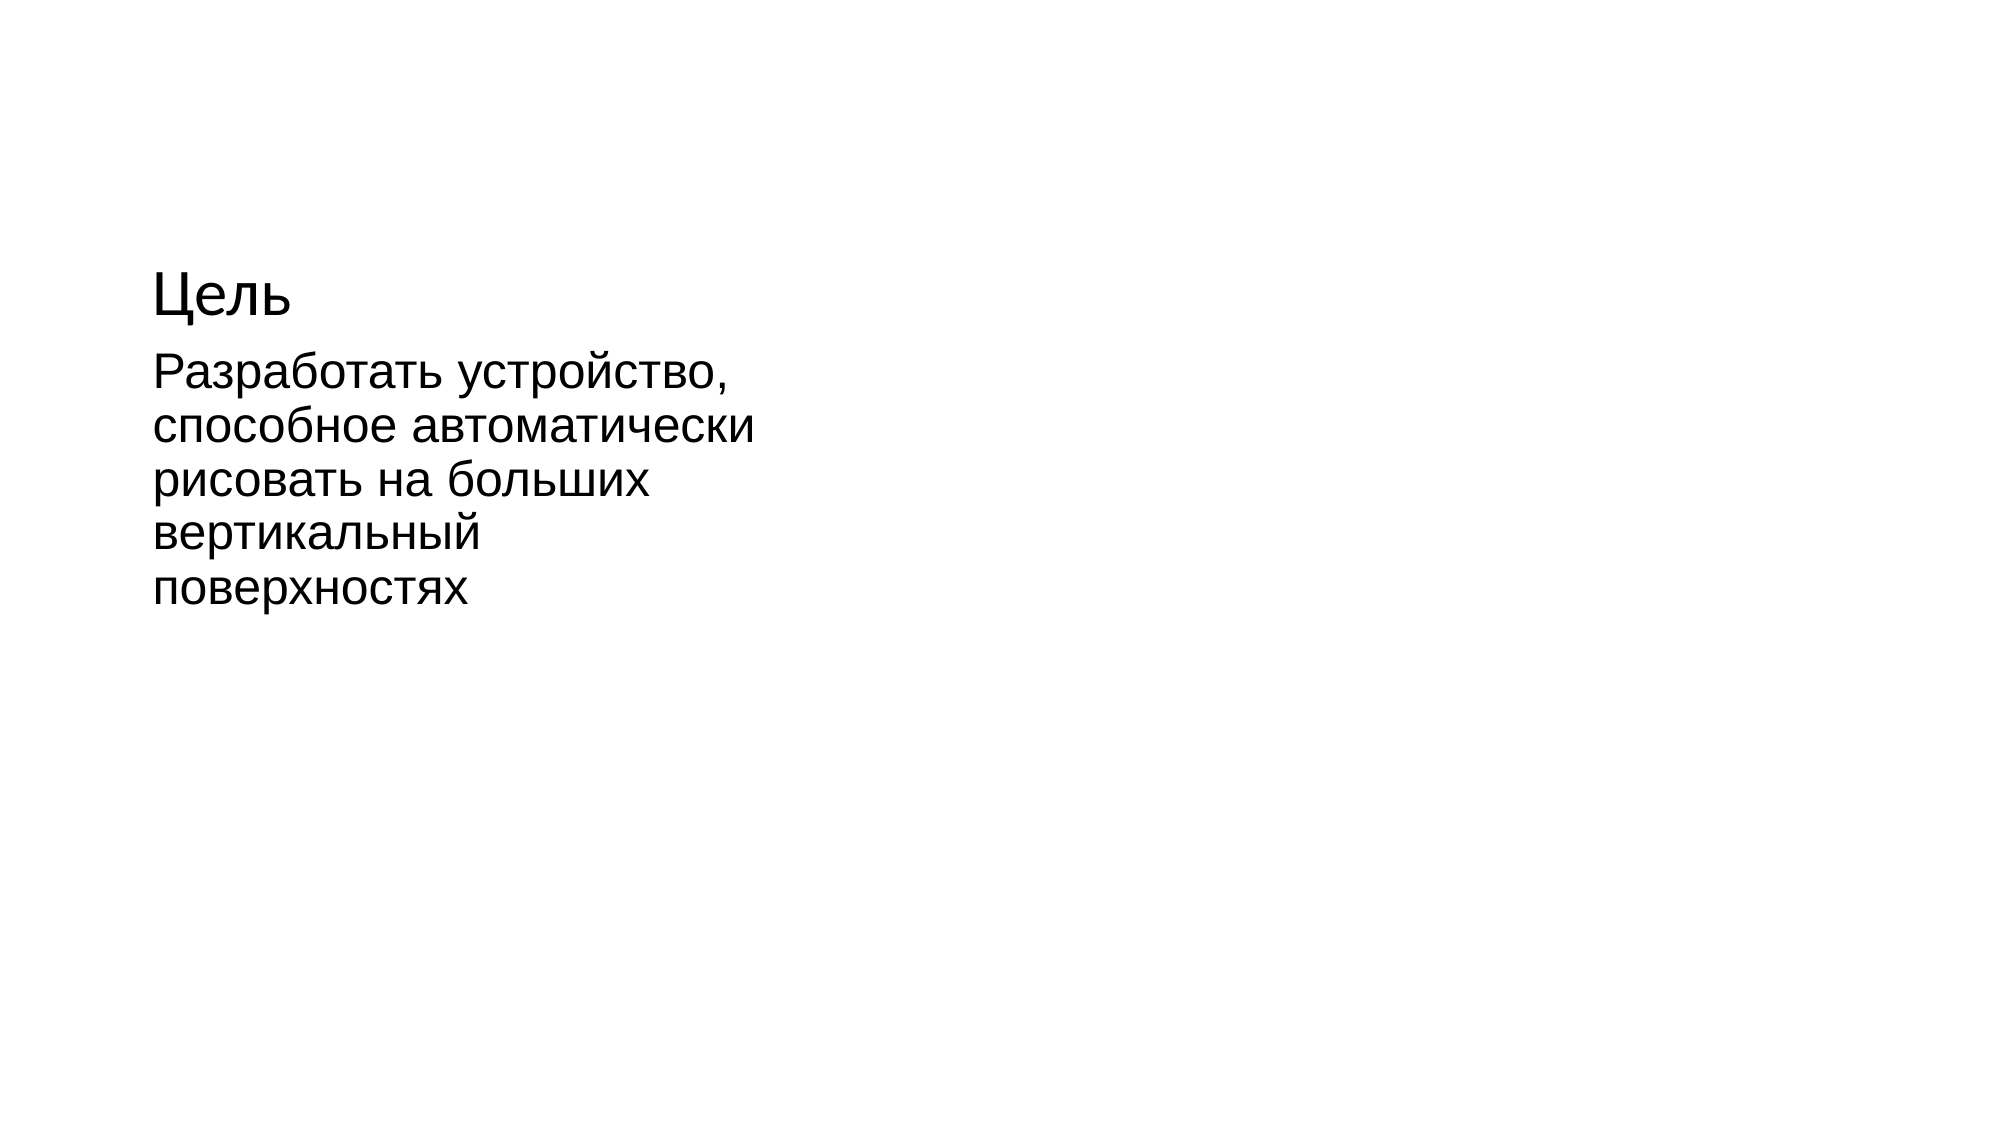

# Цель

Разработать устройство,
способное автоматически рисовать на больших вертикальный поверхностях